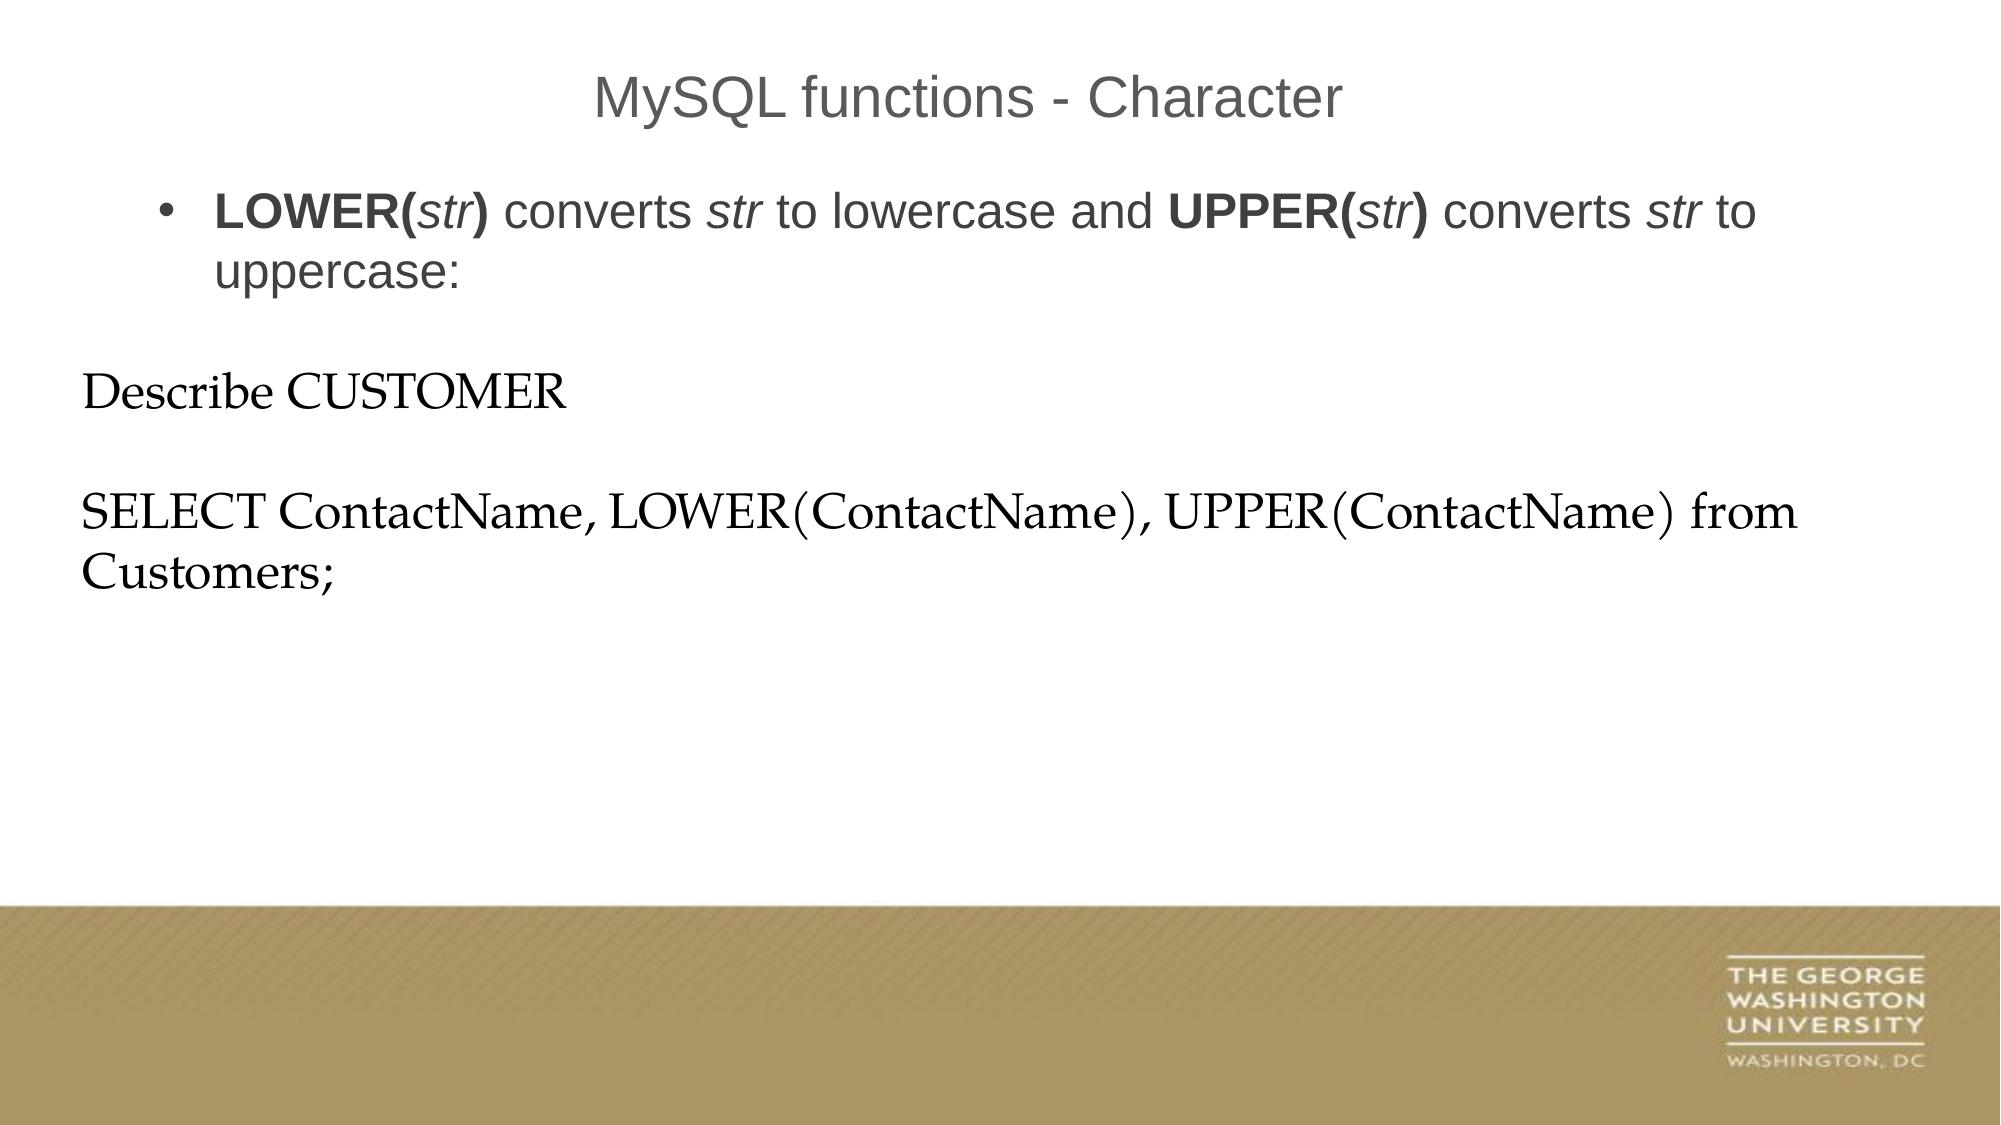

MySQL functions - Character
LOWER(str) converts str to lowercase and UPPER(str) converts str to uppercase:

Describe CUSTOMER

SELECT ContactName, LOWER(ContactName), UPPER(ContactName) from Customers;